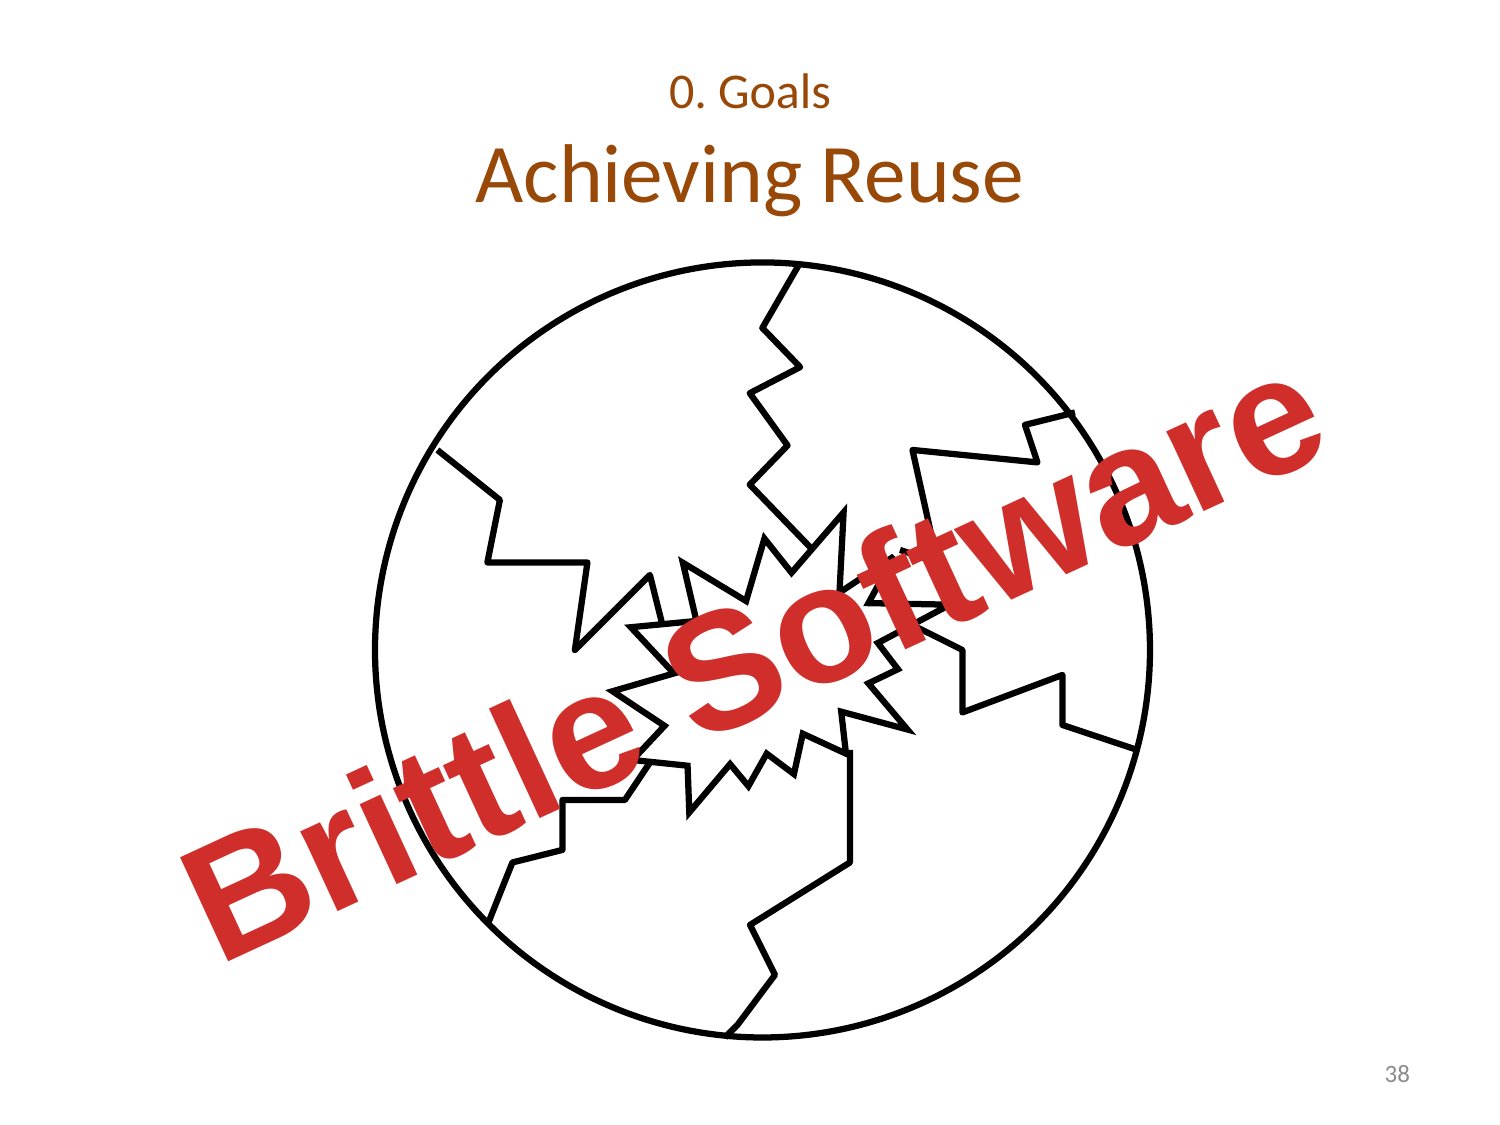

# 0. Goals Achieving Reuse

Brittle Software
38